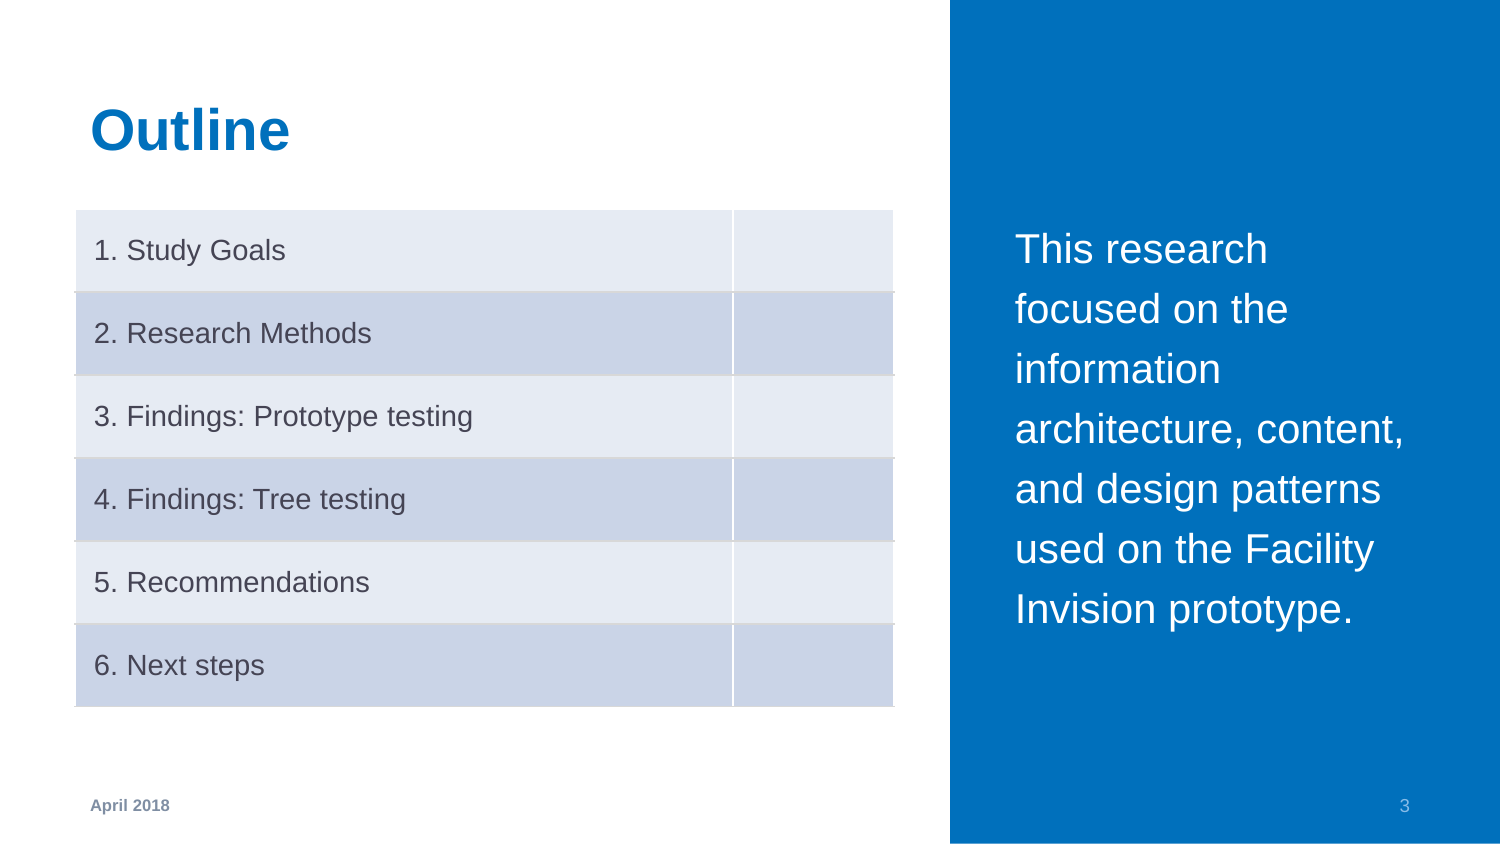

This research focused on the information architecture, content, and design patterns used on the Facility Invision prototype.
# Outline
| 1. Study Goals |  |
| --- | --- |
| 2. Research Methods |  |
| 3. Findings: Prototype testing |  |
| 4. Findings: Tree testing |  |
| 5. Recommendations |  |
| 6. Next steps |  |
April 2018
3